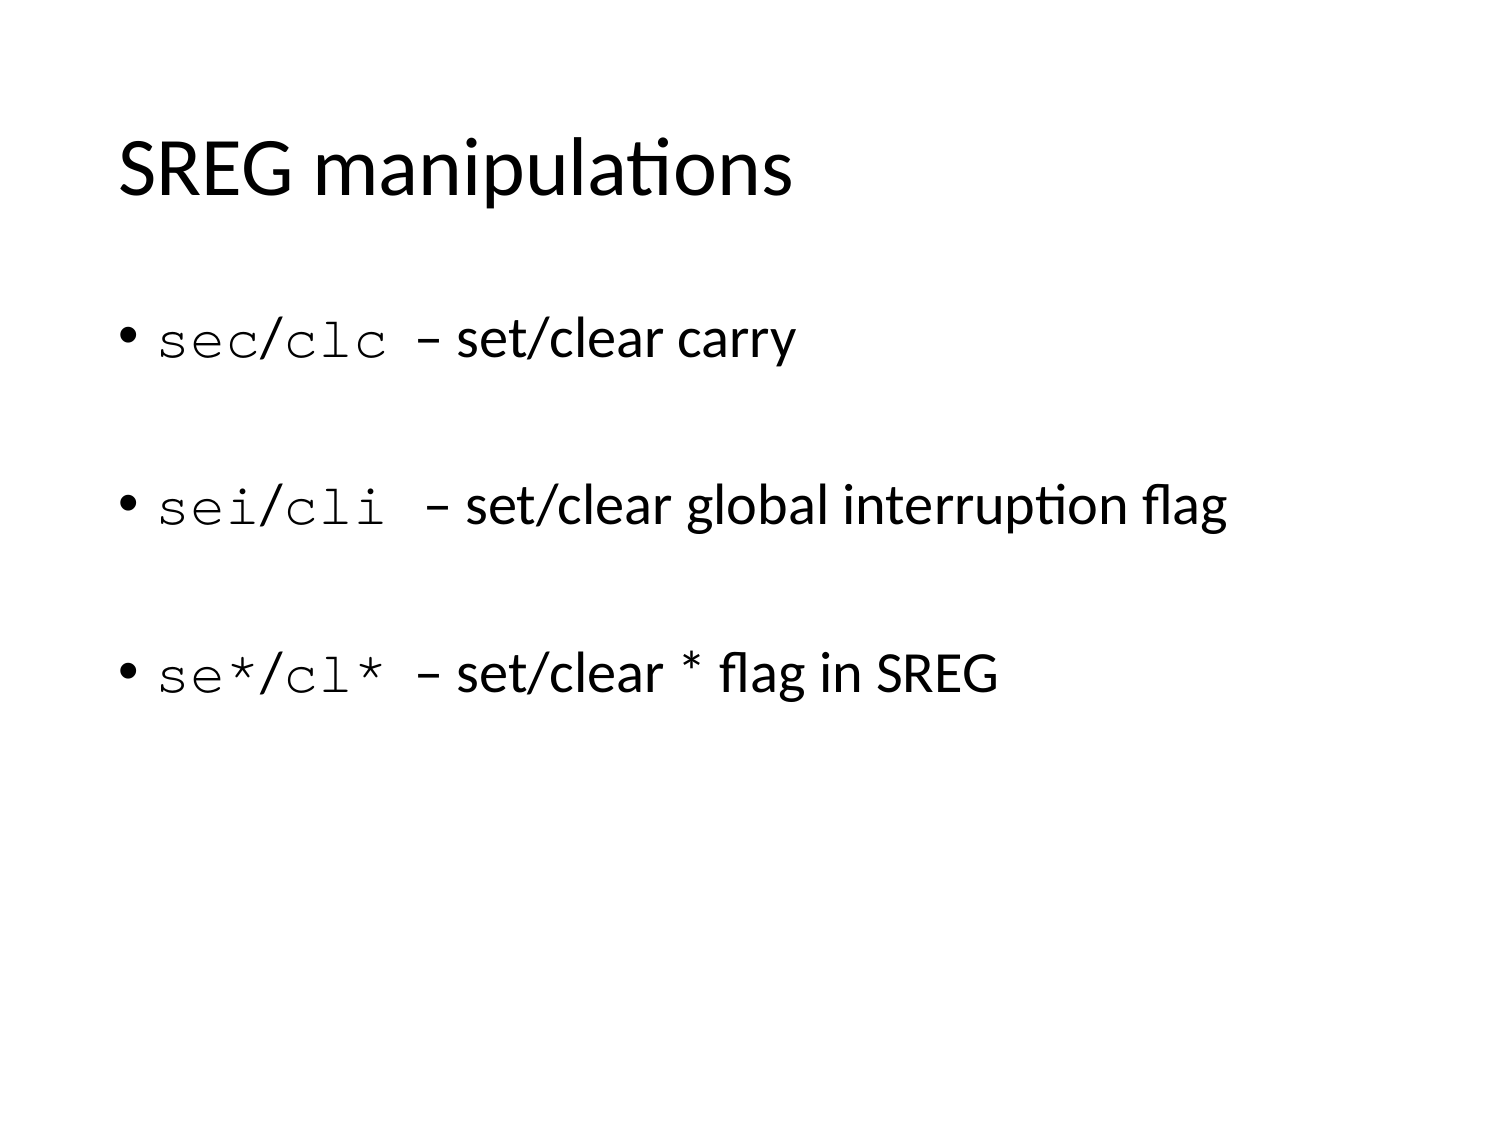

# SREG manipulations
sec/clc  – set/clear carry

sei/cli – set/clear global interruption flag

se*/cl*  – set/clear * flag in SREG